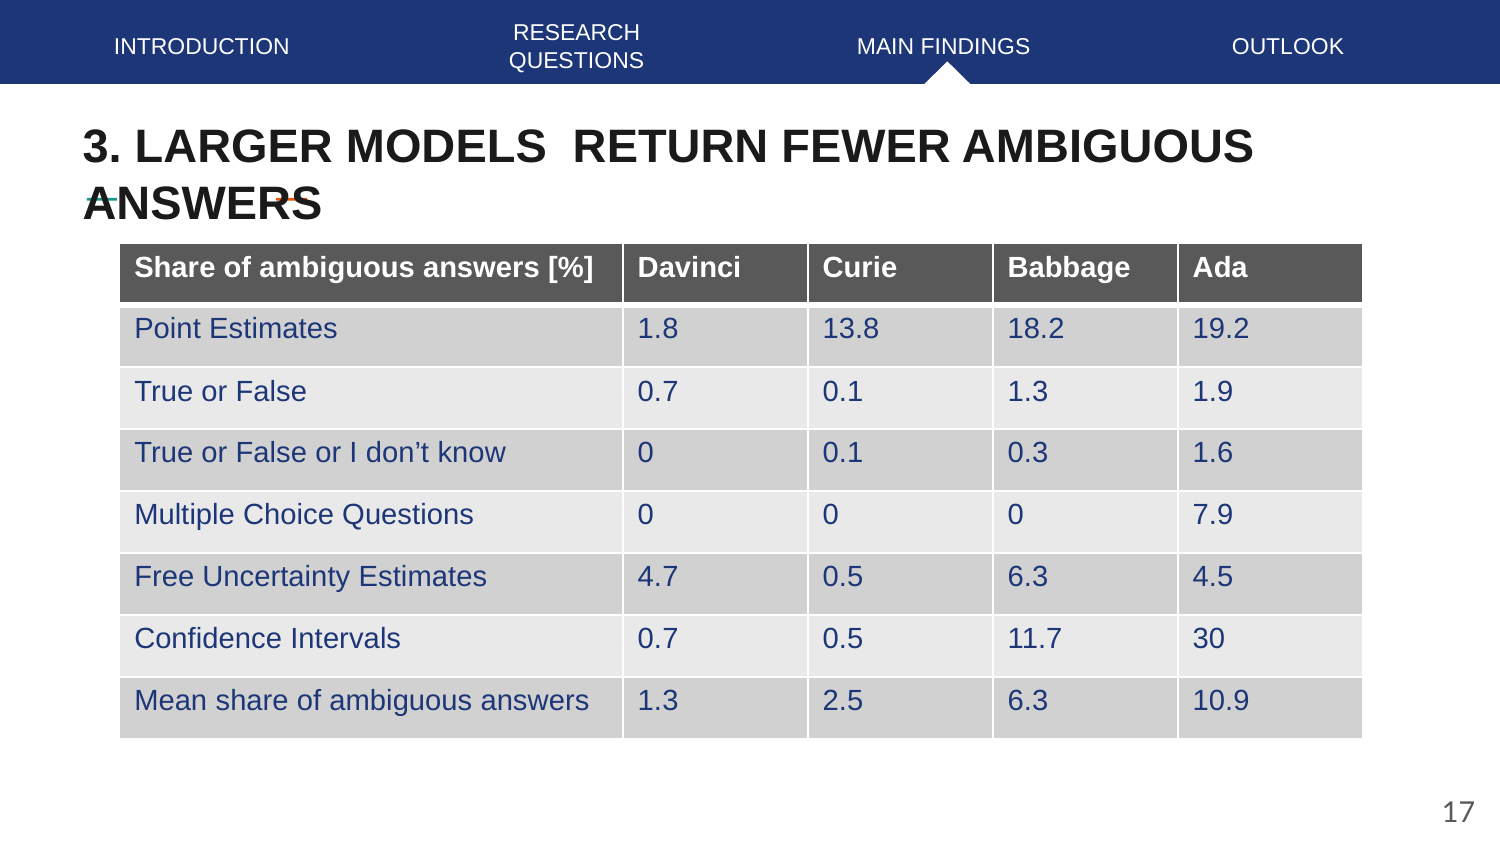

INTRODUCTION
RESEARCH QUESTIONS
MAIN FINDINGS
OUTLOOK

3. LARGER MODELS  RETURN FEWER AMBIGUOUS ANSWERS

| Share of ambiguous answers [%] | Davinci | Curie | Babbage | Ada |
| --- | --- | --- | --- | --- |
| Point Estimates | 1.8 | 13.8 | 18.2 | 19.2 |
| True or False | 0.7 | 0.1 | 1.3 | 1.9 |
| True or False or I don’t know | 0 | 0.1 | 0.3 | 1.6 |
| Multiple Choice Questions | 0 | 0 | 0 | 7.9 |
| Free Uncertainty Estimates | 4.7 | 0.5 | 6.3 | 4.5 |
| Confidence Intervals | 0.7 | 0.5 | 11.7 | 30 |
| Mean share of ambiguous answers | 1.3 | 2.5 | 6.3 | 10.9 |
17